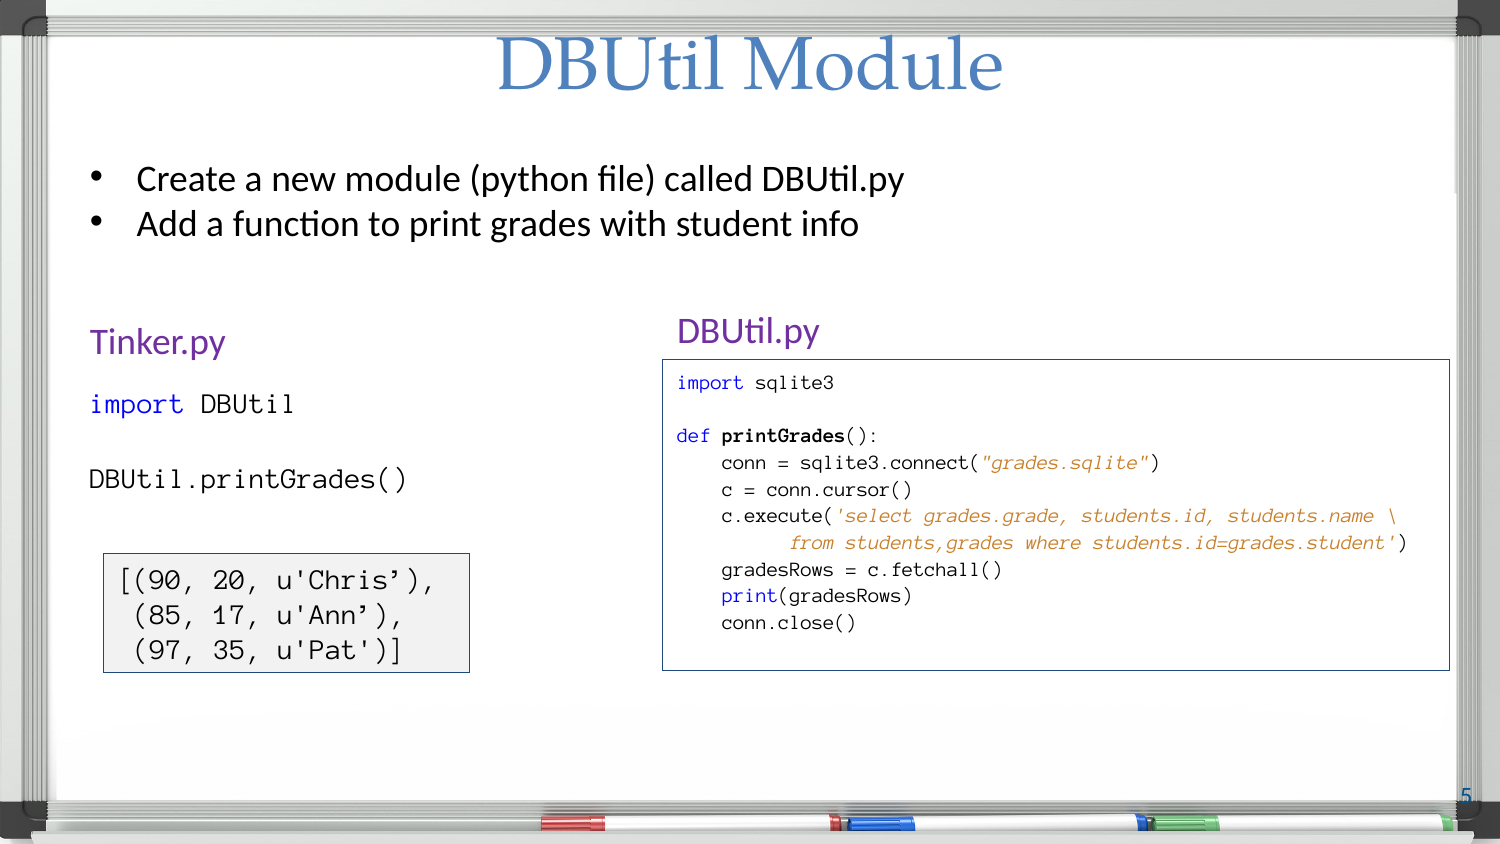

# DBUtil Module
Create a new module (python file) called DBUtil.py
Add a function to print grades with student info
DBUtil.py
Tinker.py
import sqlite3

def printGrades():
    conn = sqlite3.connect("grades.sqlite")
    c = conn.cursor()
    c.execute('select grades.grade, students.id, students.name \
          from students,grades where students.id=grades.student')
    gradesRows = c.fetchall()
    print(gradesRows)
    conn.close()

import DBUtil

DBUtil.printGrades()
[(90, 20, u'Chris’),
 (85, 17, u'Ann’),
 (97, 35, u'Pat')]
5